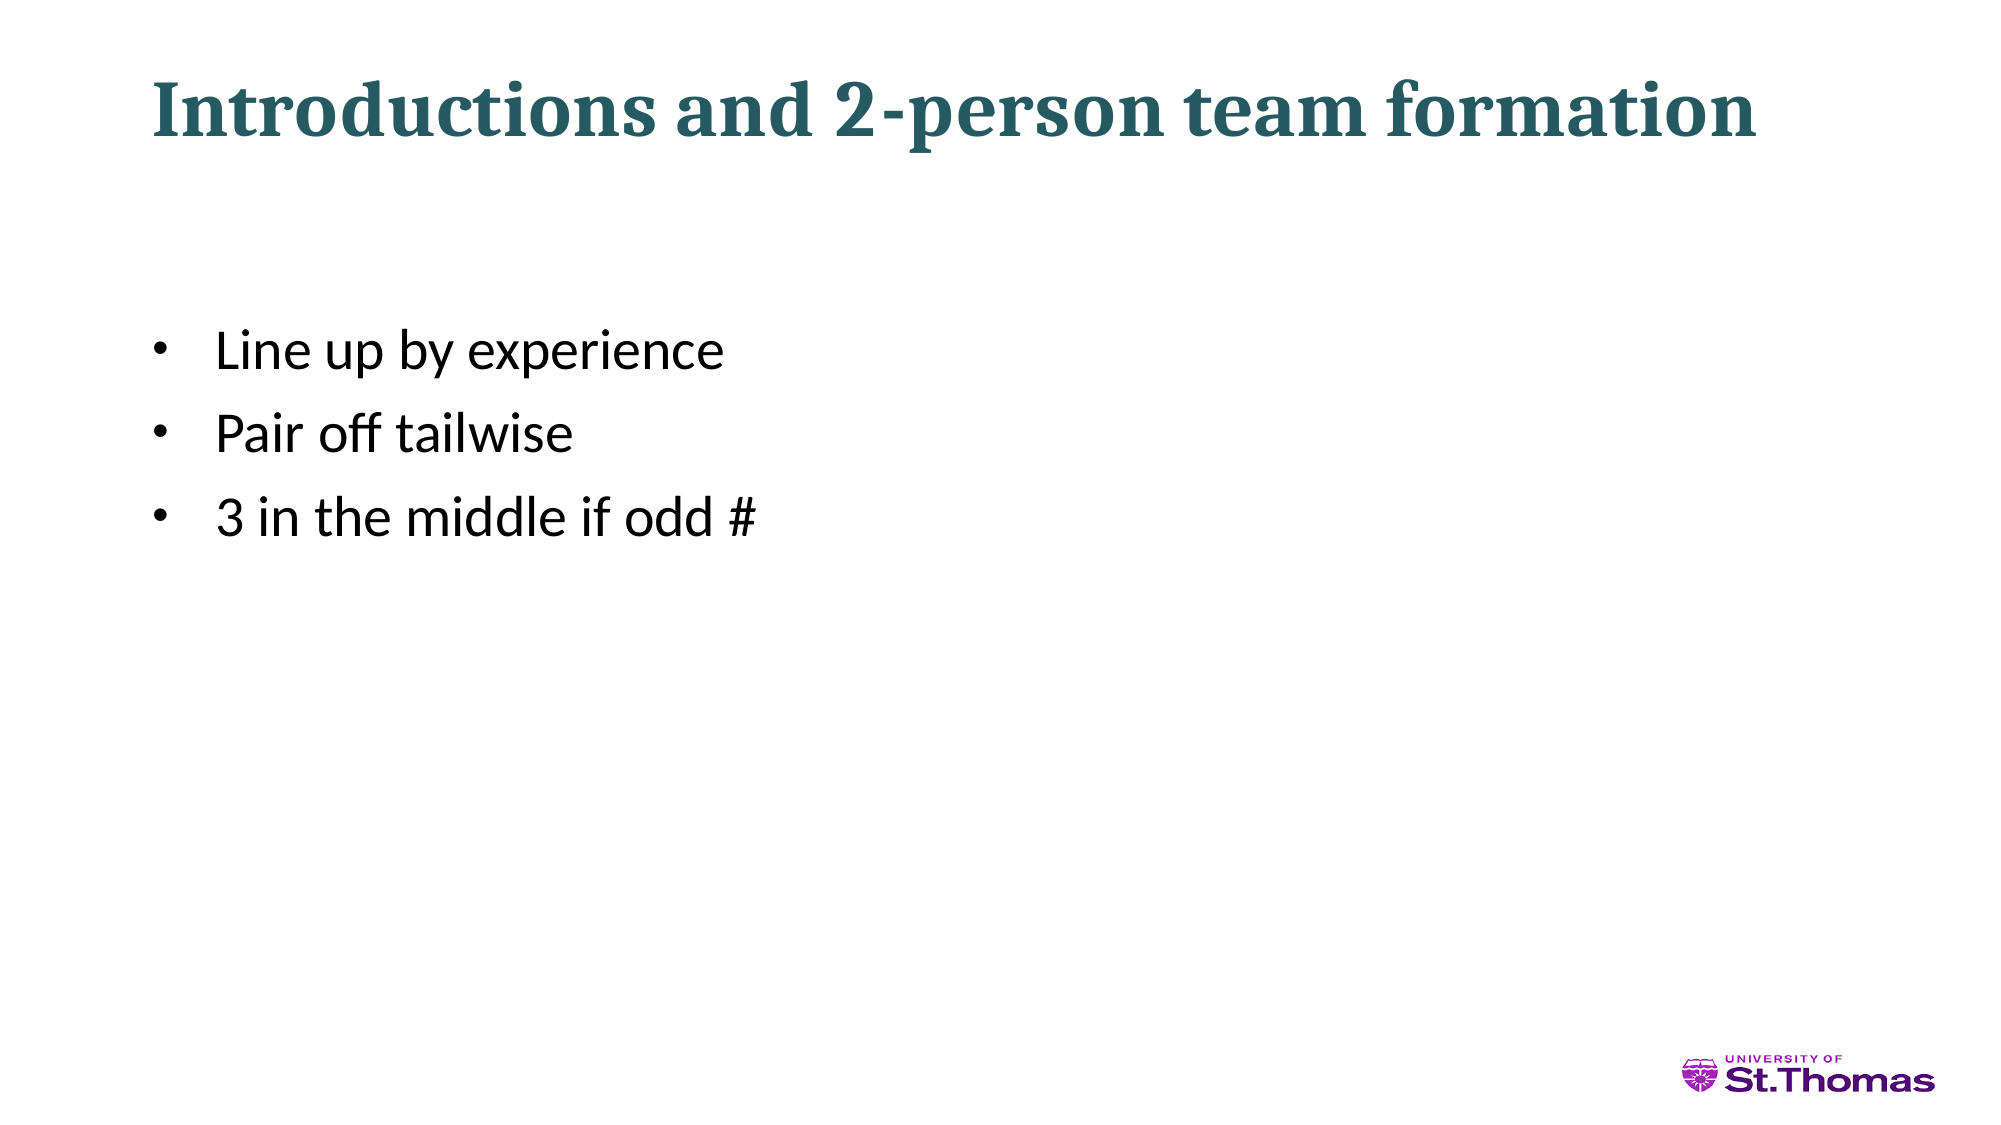

# Introductions and 2-person team formation
Line up by experience
Pair off tailwise
3 in the middle if odd #